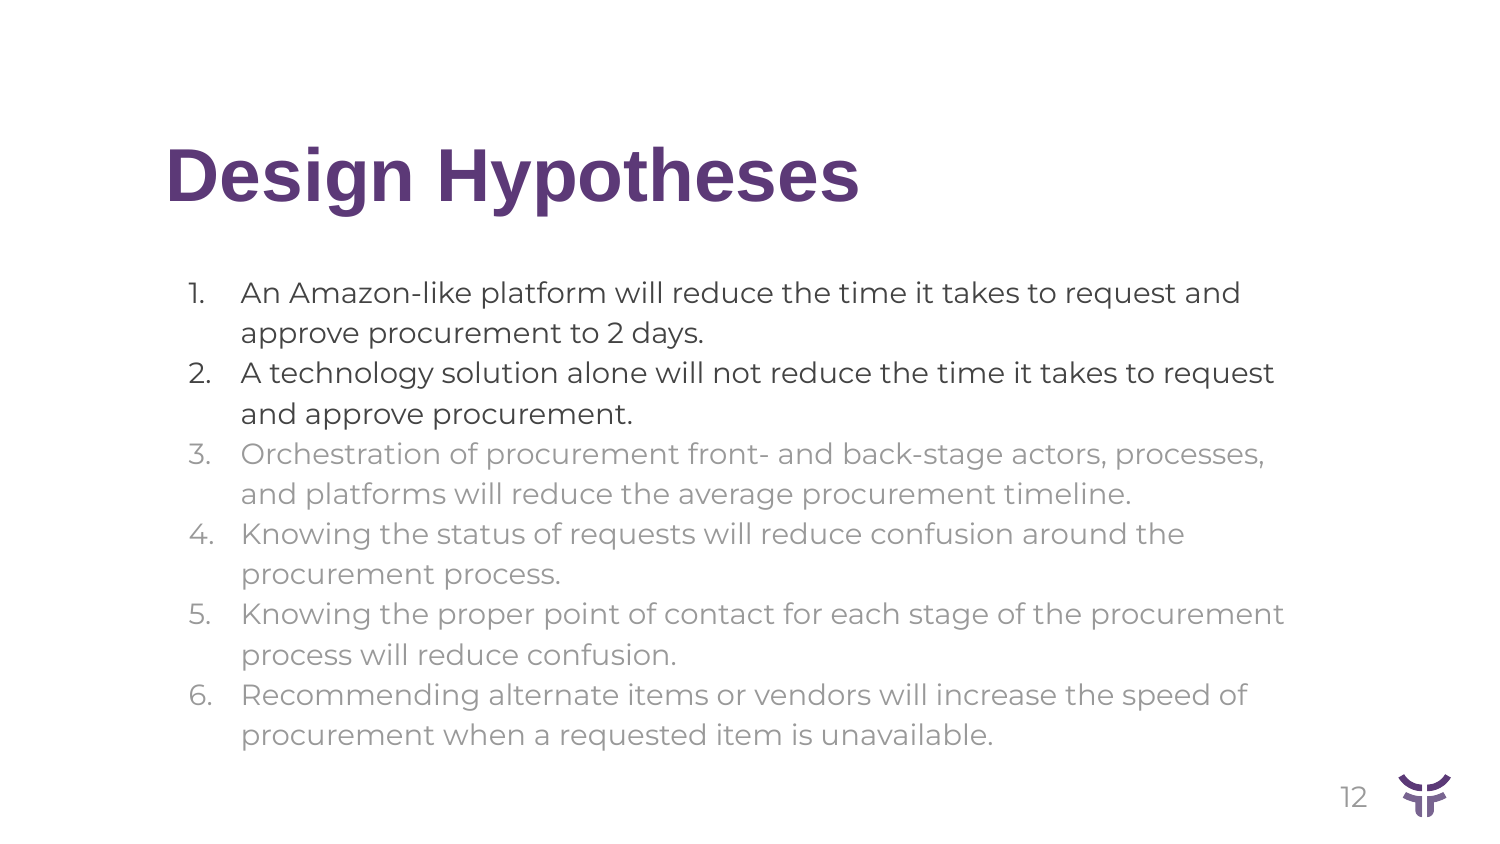

# Design Hypotheses
An Amazon-like platform will reduce the time it takes to request and approve procurement to 2 days.
A technology solution alone will not reduce the time it takes to request and approve procurement.
Orchestration of procurement front- and back-stage actors, processes, and platforms will reduce the average procurement timeline.
Knowing the status of requests will reduce confusion around the procurement process.
Knowing the proper point of contact for each stage of the procurement process will reduce confusion.
Recommending alternate items or vendors will increase the speed of procurement when a requested item is unavailable.
12